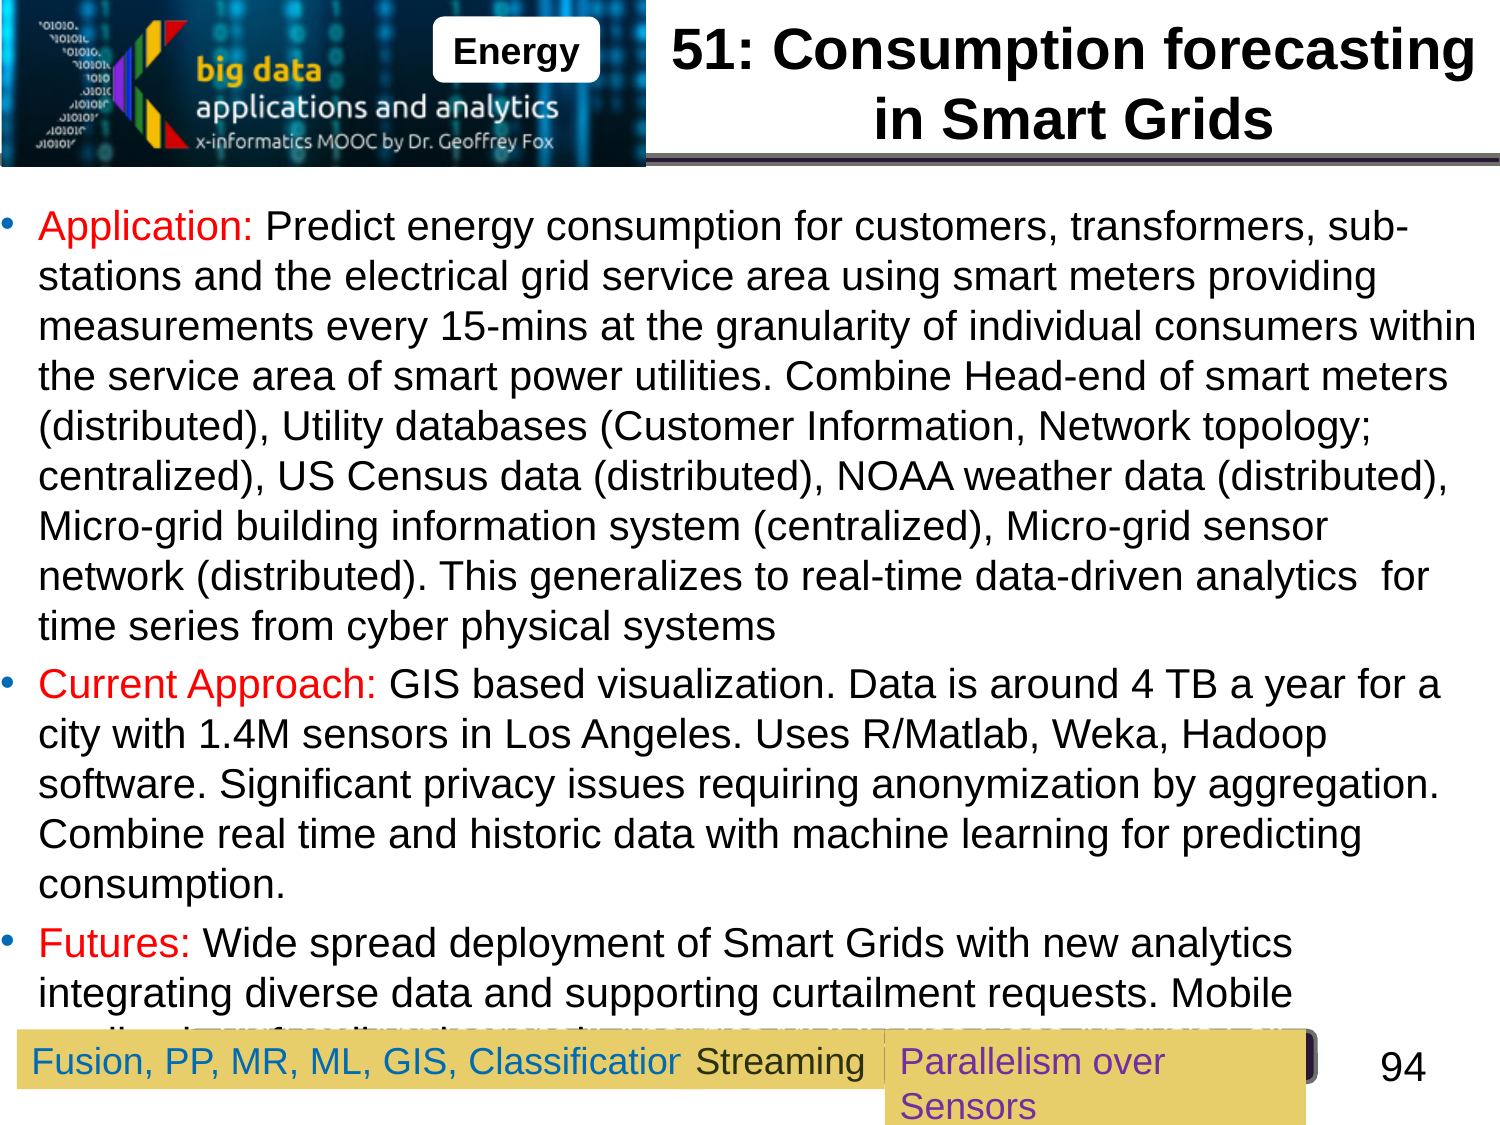

# 51: Consumption forecasting in Smart Grids
Energy
Application: Predict energy consumption for customers, transformers, sub-stations and the electrical grid service area using smart meters providing measurements every 15-mins at the granularity of individual consumers within the service area of smart power utilities. Combine Head-end of smart meters (distributed), Utility databases (Customer Information, Network topology; centralized), US Census data (distributed), NOAA weather data (distributed), Micro-grid building information system (centralized), Micro-grid sensor network (distributed). This generalizes to real-time data-driven analytics  for time series from cyber physical systems
Current Approach: GIS based visualization. Data is around 4 TB a year for a city with 1.4M sensors in Los Angeles. Uses R/Matlab, Weka, Hadoop software. Significant privacy issues requiring anonymization by aggregation. Combine real time and historic data with machine learning for predicting consumption.
Futures: Wide spread deployment of Smart Grids with new analytics integrating diverse data and supporting curtailment requests. Mobile applications for client interactions.
Fusion, PP, MR, ML, GIS, Classification
Streaming
Parallelism over Sensors
94